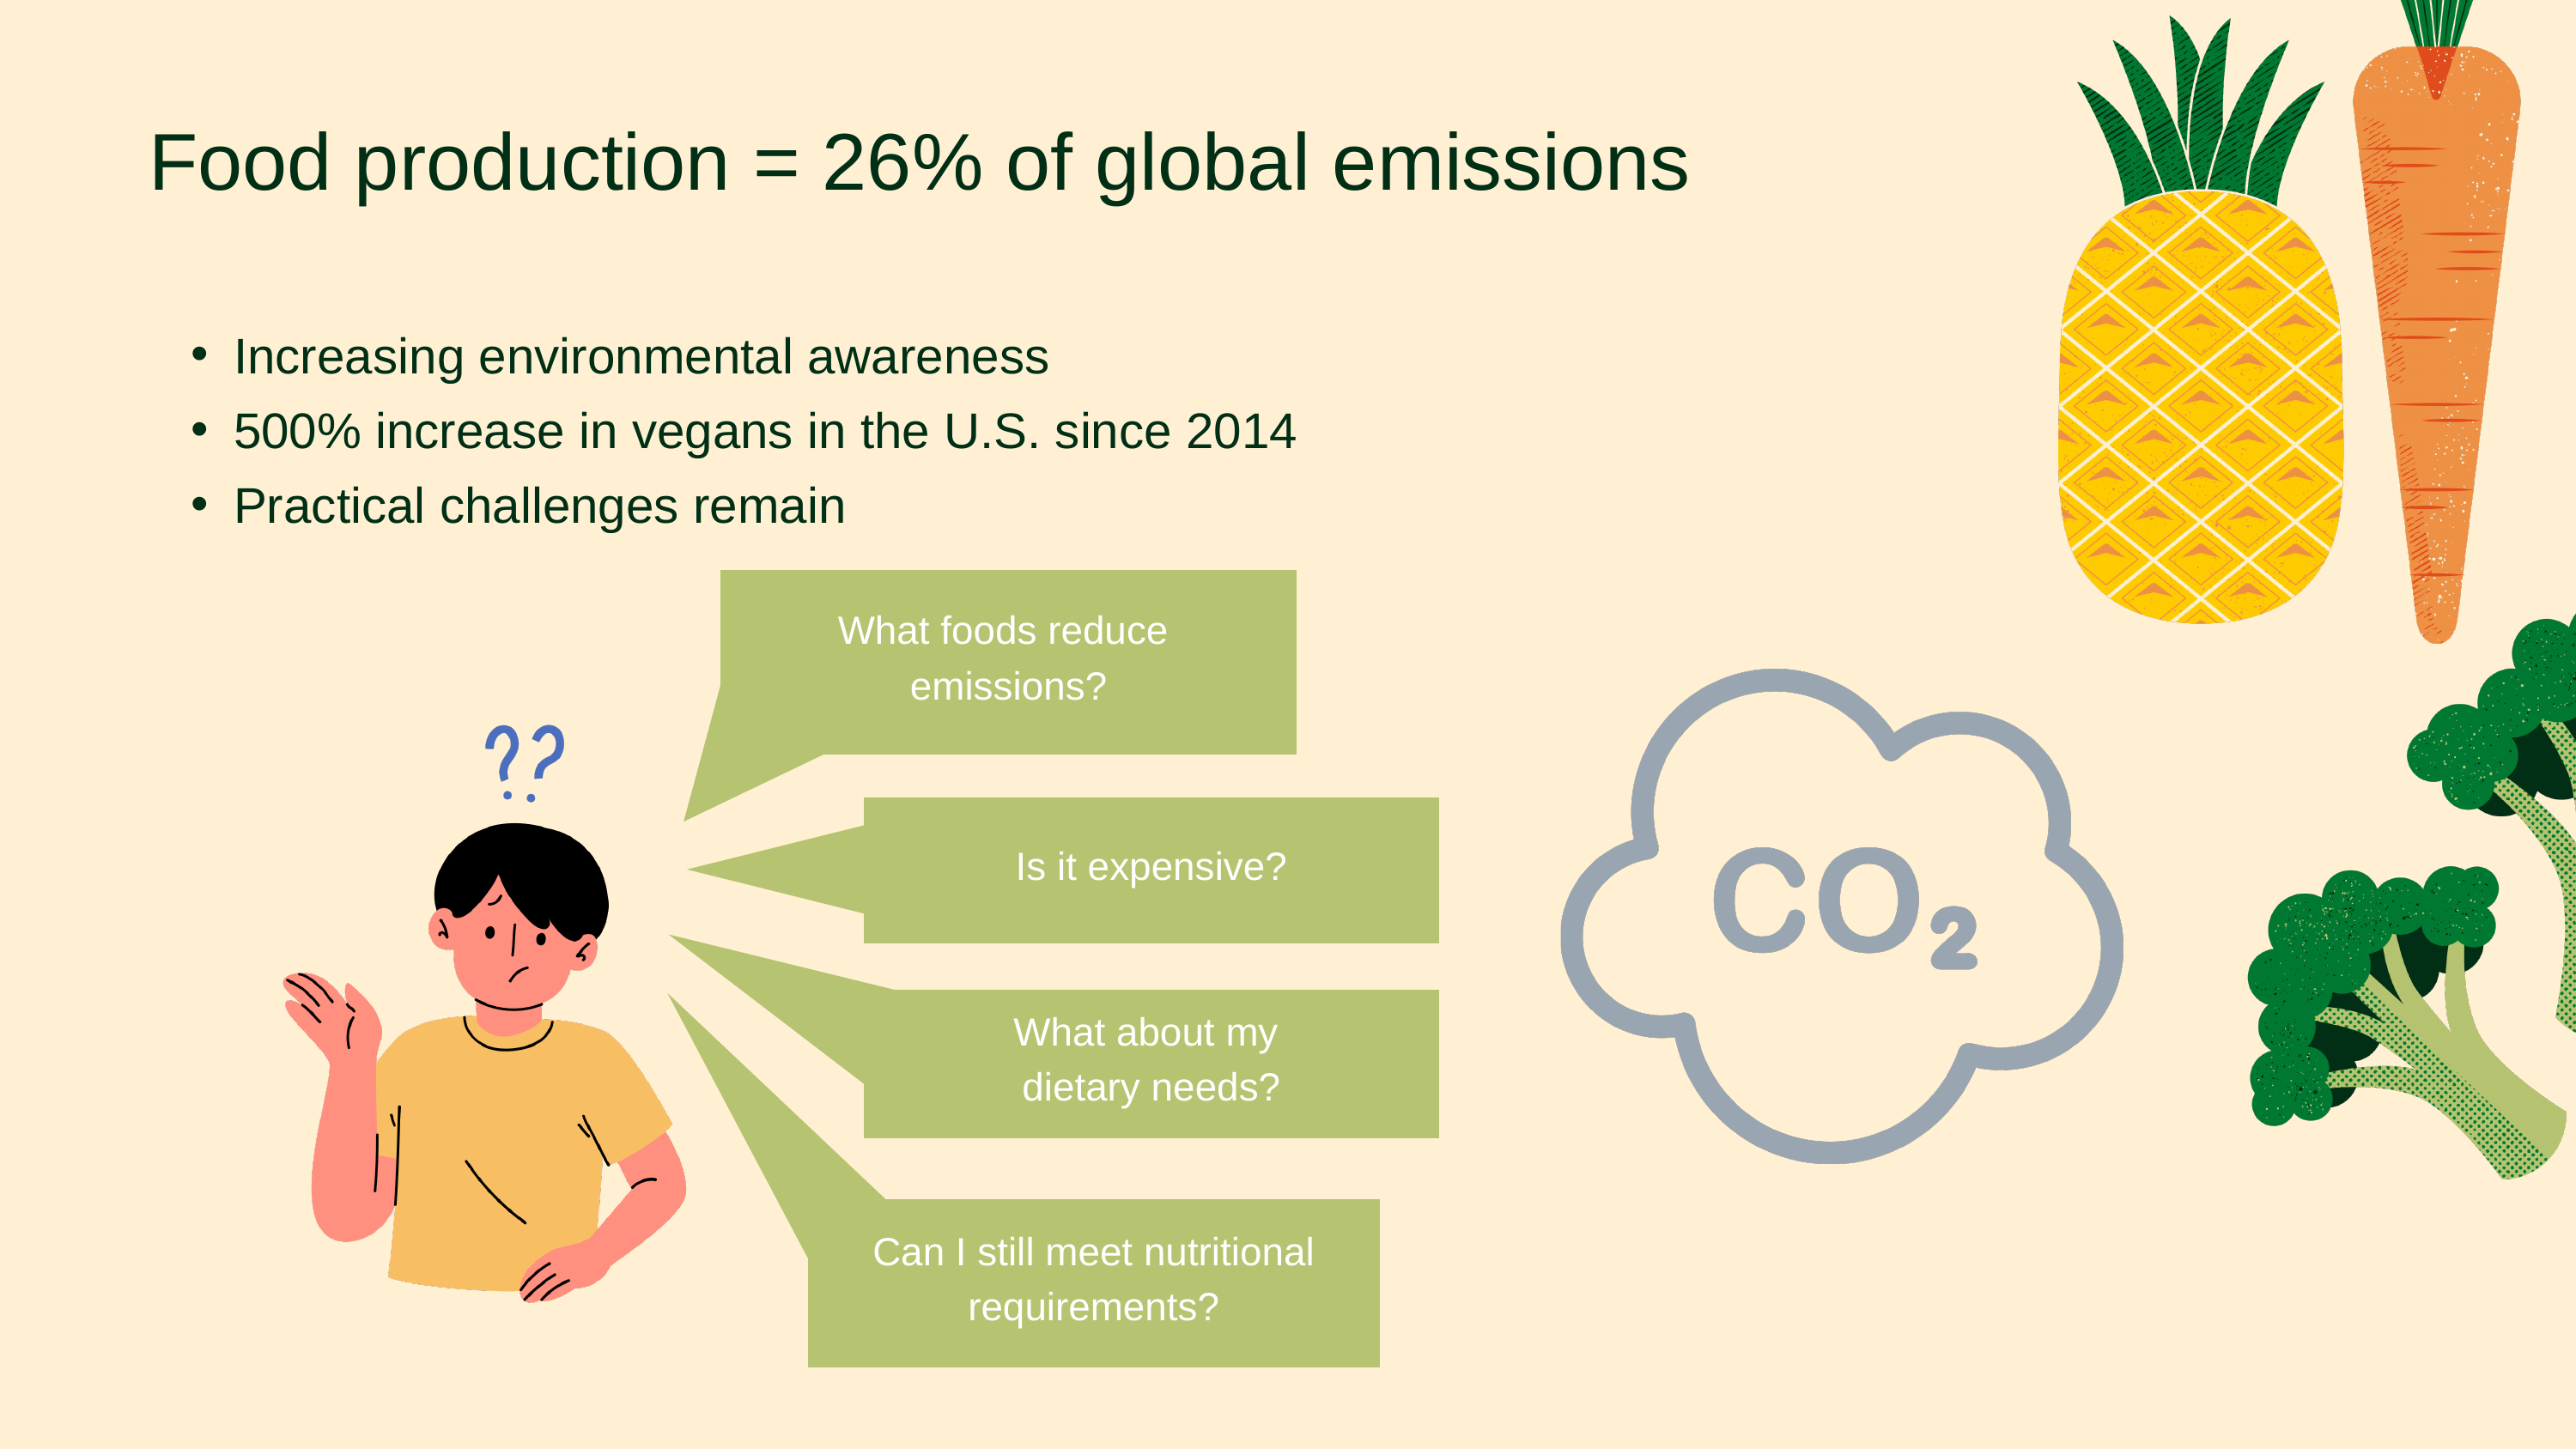

Food production = 26% of global emissions
Increasing environmental awareness​
500% increase in vegans in the U.S. since 2014​
Practical challenges remain

What foods reduce
emissions?

Is it expensive?​

What about my
dietary needs?

Can I still meet nutritional requirements?